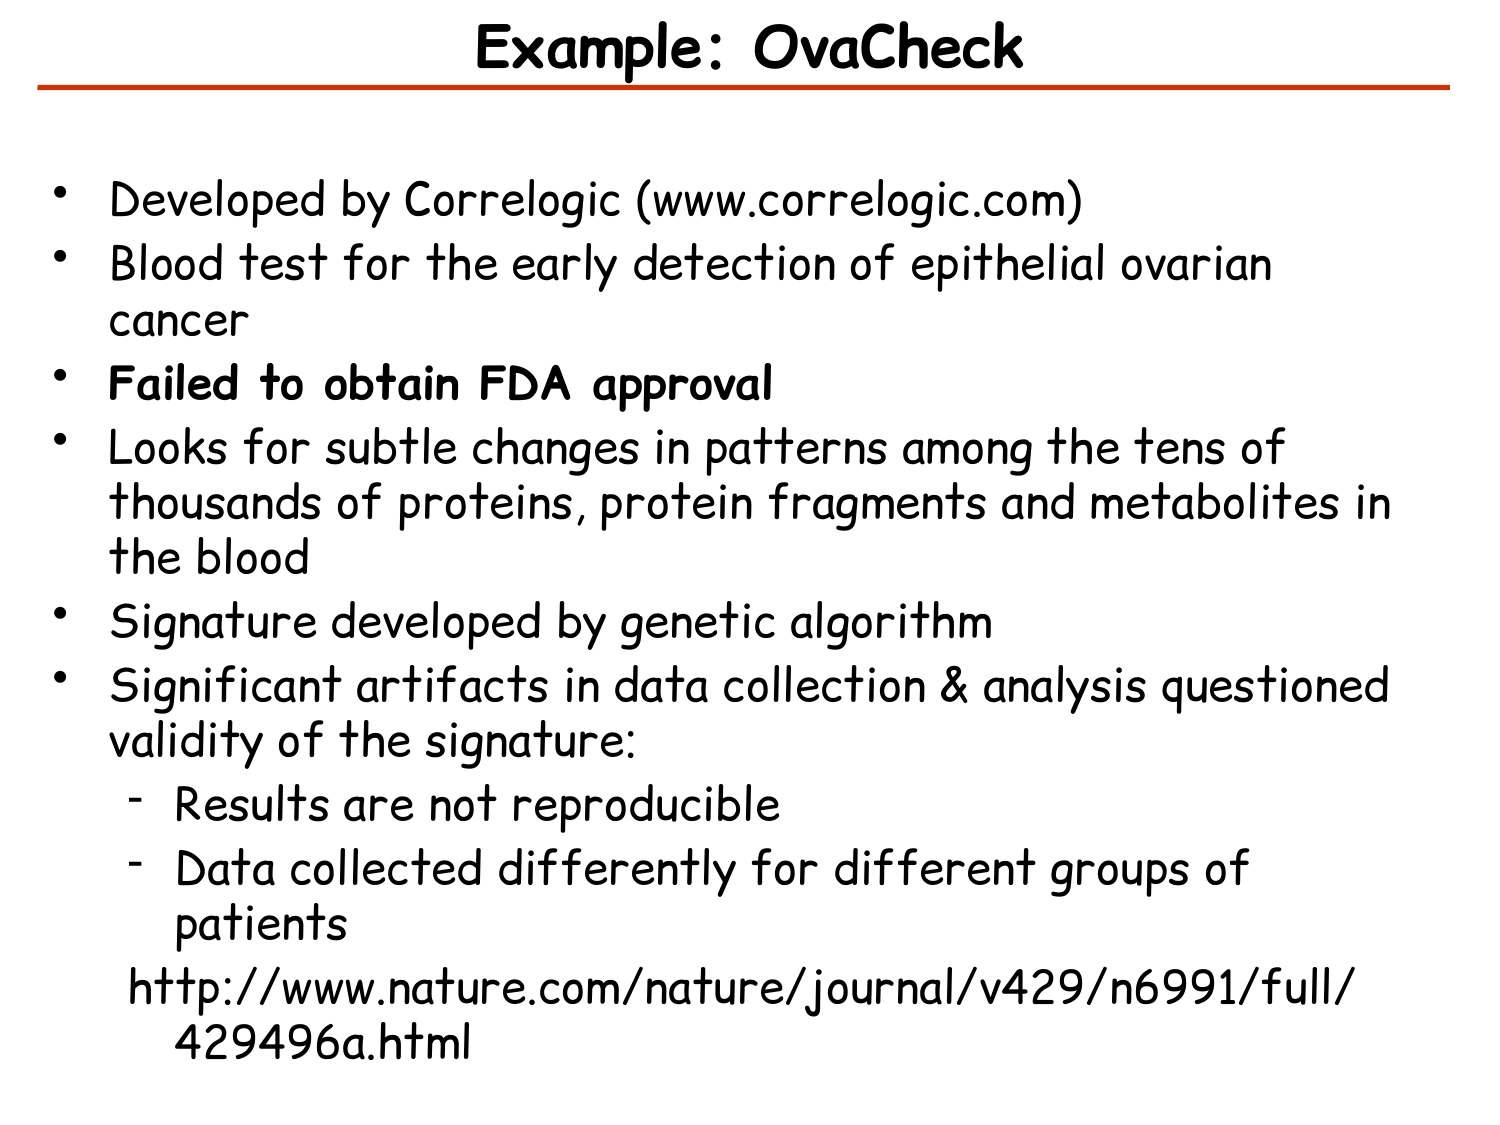

Example: OvaCheck

Developed by Correlogic (www.correlogic.com)
Blood test for the early detection of epithelial ovarian cancer
Failed to obtain FDA approval
Looks for subtle changes in patterns among the tens of thousands of proteins, protein fragments and metabolites in the blood
Signature developed by genetic algorithm
Significant artifacts in data collection & analysis questioned validity of the signature:
Results are not reproducible
Data collected differently for different groups of patients
http://www.nature.com/nature/journal/v429/n6991/full/429496a.html